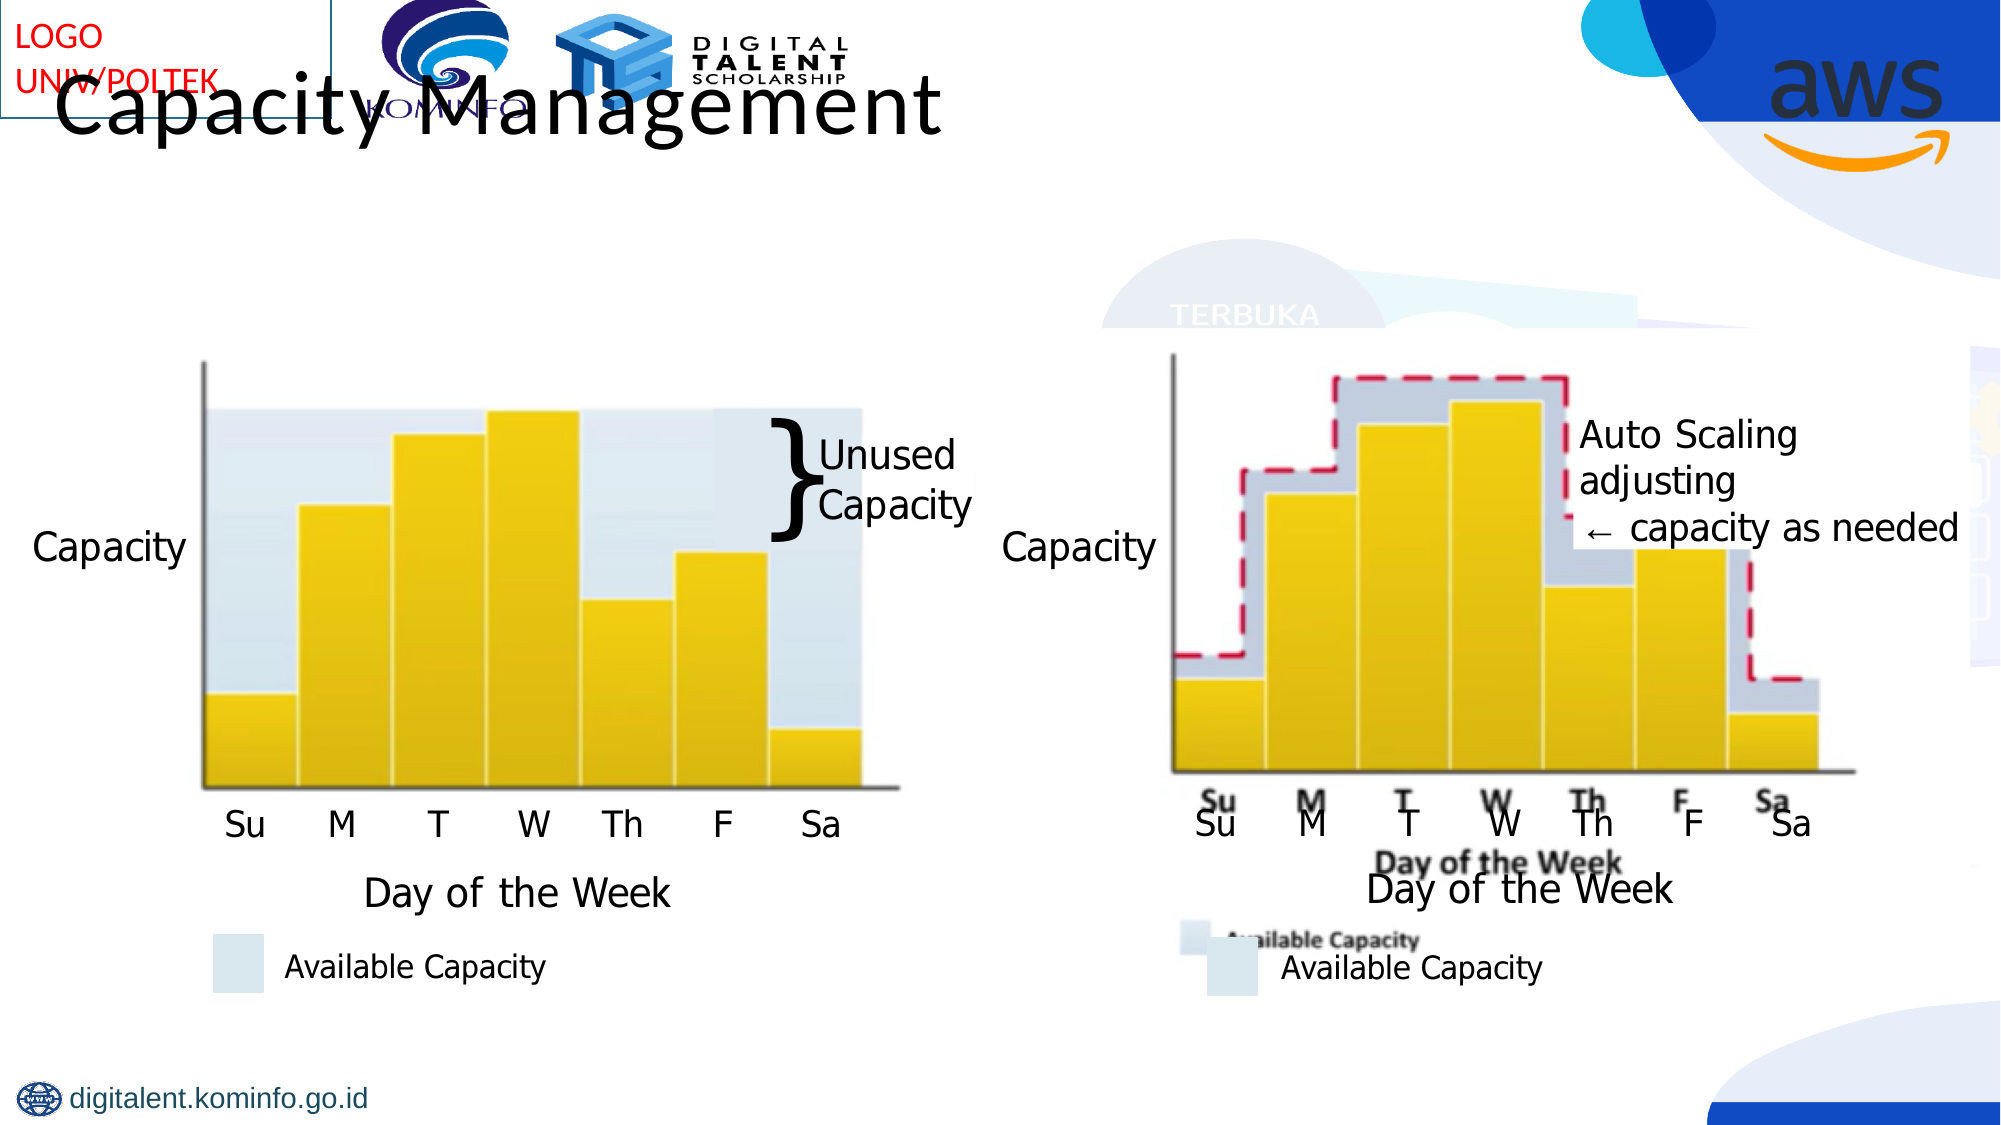

# Capacity Management

Auto Scaling adjusting
← capacity as needed
}

Unused  Capacity

Capacit

Capacity
y

Su	M	T	W	Th	F	Sa
Day of the Week
Su	M	T	W	Th	F	Sa
Day of the Week
Available Capacity

Available Capacity